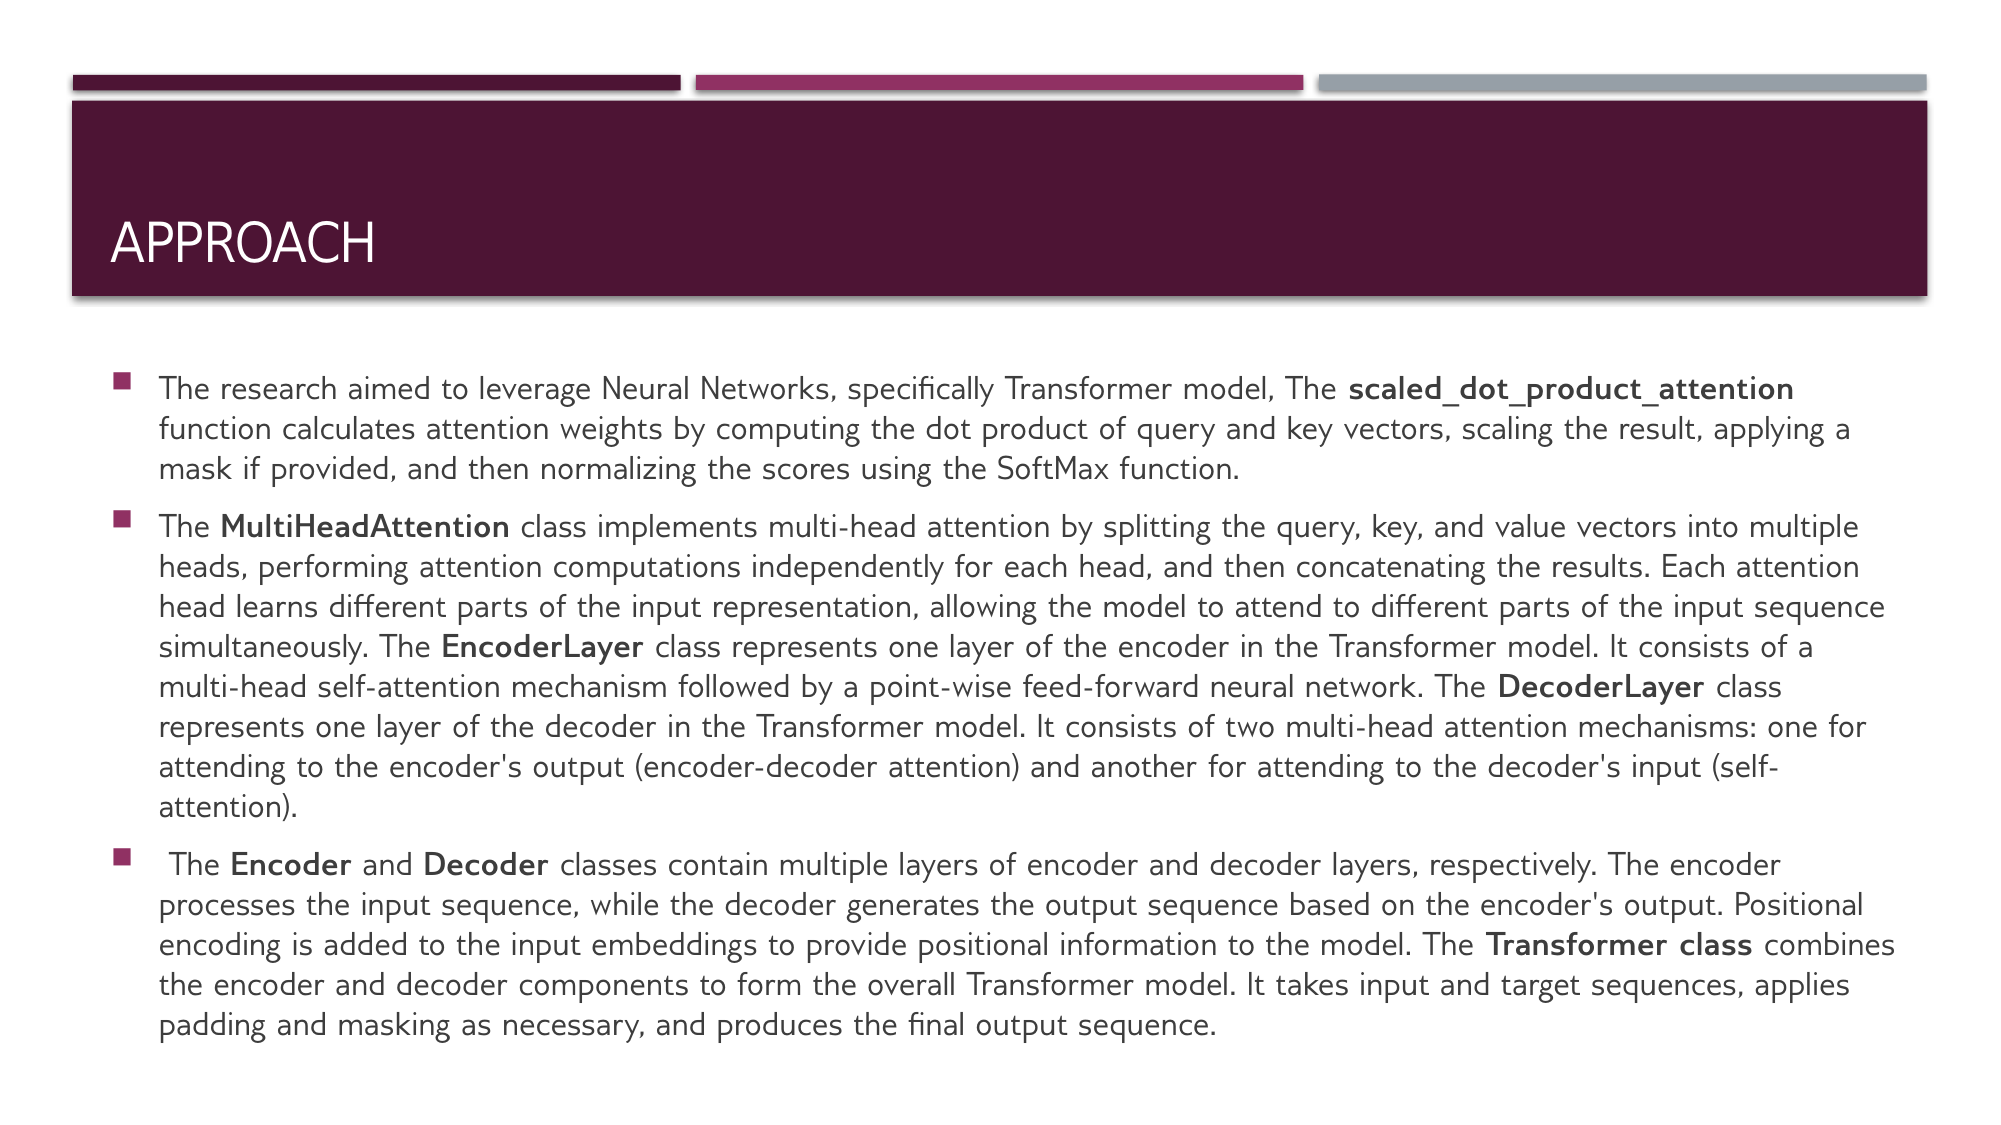

# Approach
The research aimed to leverage Neural Networks, specifically Transformer model, The scaled_dot_product_attention function calculates attention weights by computing the dot product of query and key vectors, scaling the result, applying a mask if provided, and then normalizing the scores using the SoftMax function.
The MultiHeadAttention class implements multi-head attention by splitting the query, key, and value vectors into multiple heads, performing attention computations independently for each head, and then concatenating the results. Each attention head learns different parts of the input representation, allowing the model to attend to different parts of the input sequence simultaneously. The EncoderLayer class represents one layer of the encoder in the Transformer model. It consists of a multi-head self-attention mechanism followed by a point-wise feed-forward neural network. The DecoderLayer class represents one layer of the decoder in the Transformer model. It consists of two multi-head attention mechanisms: one for attending to the encoder's output (encoder-decoder attention) and another for attending to the decoder's input (self-attention).
 The Encoder and Decoder classes contain multiple layers of encoder and decoder layers, respectively. The encoder processes the input sequence, while the decoder generates the output sequence based on the encoder's output. Positional encoding is added to the input embeddings to provide positional information to the model. The Transformer class combines the encoder and decoder components to form the overall Transformer model. It takes input and target sequences, applies padding and masking as necessary, and produces the final output sequence.